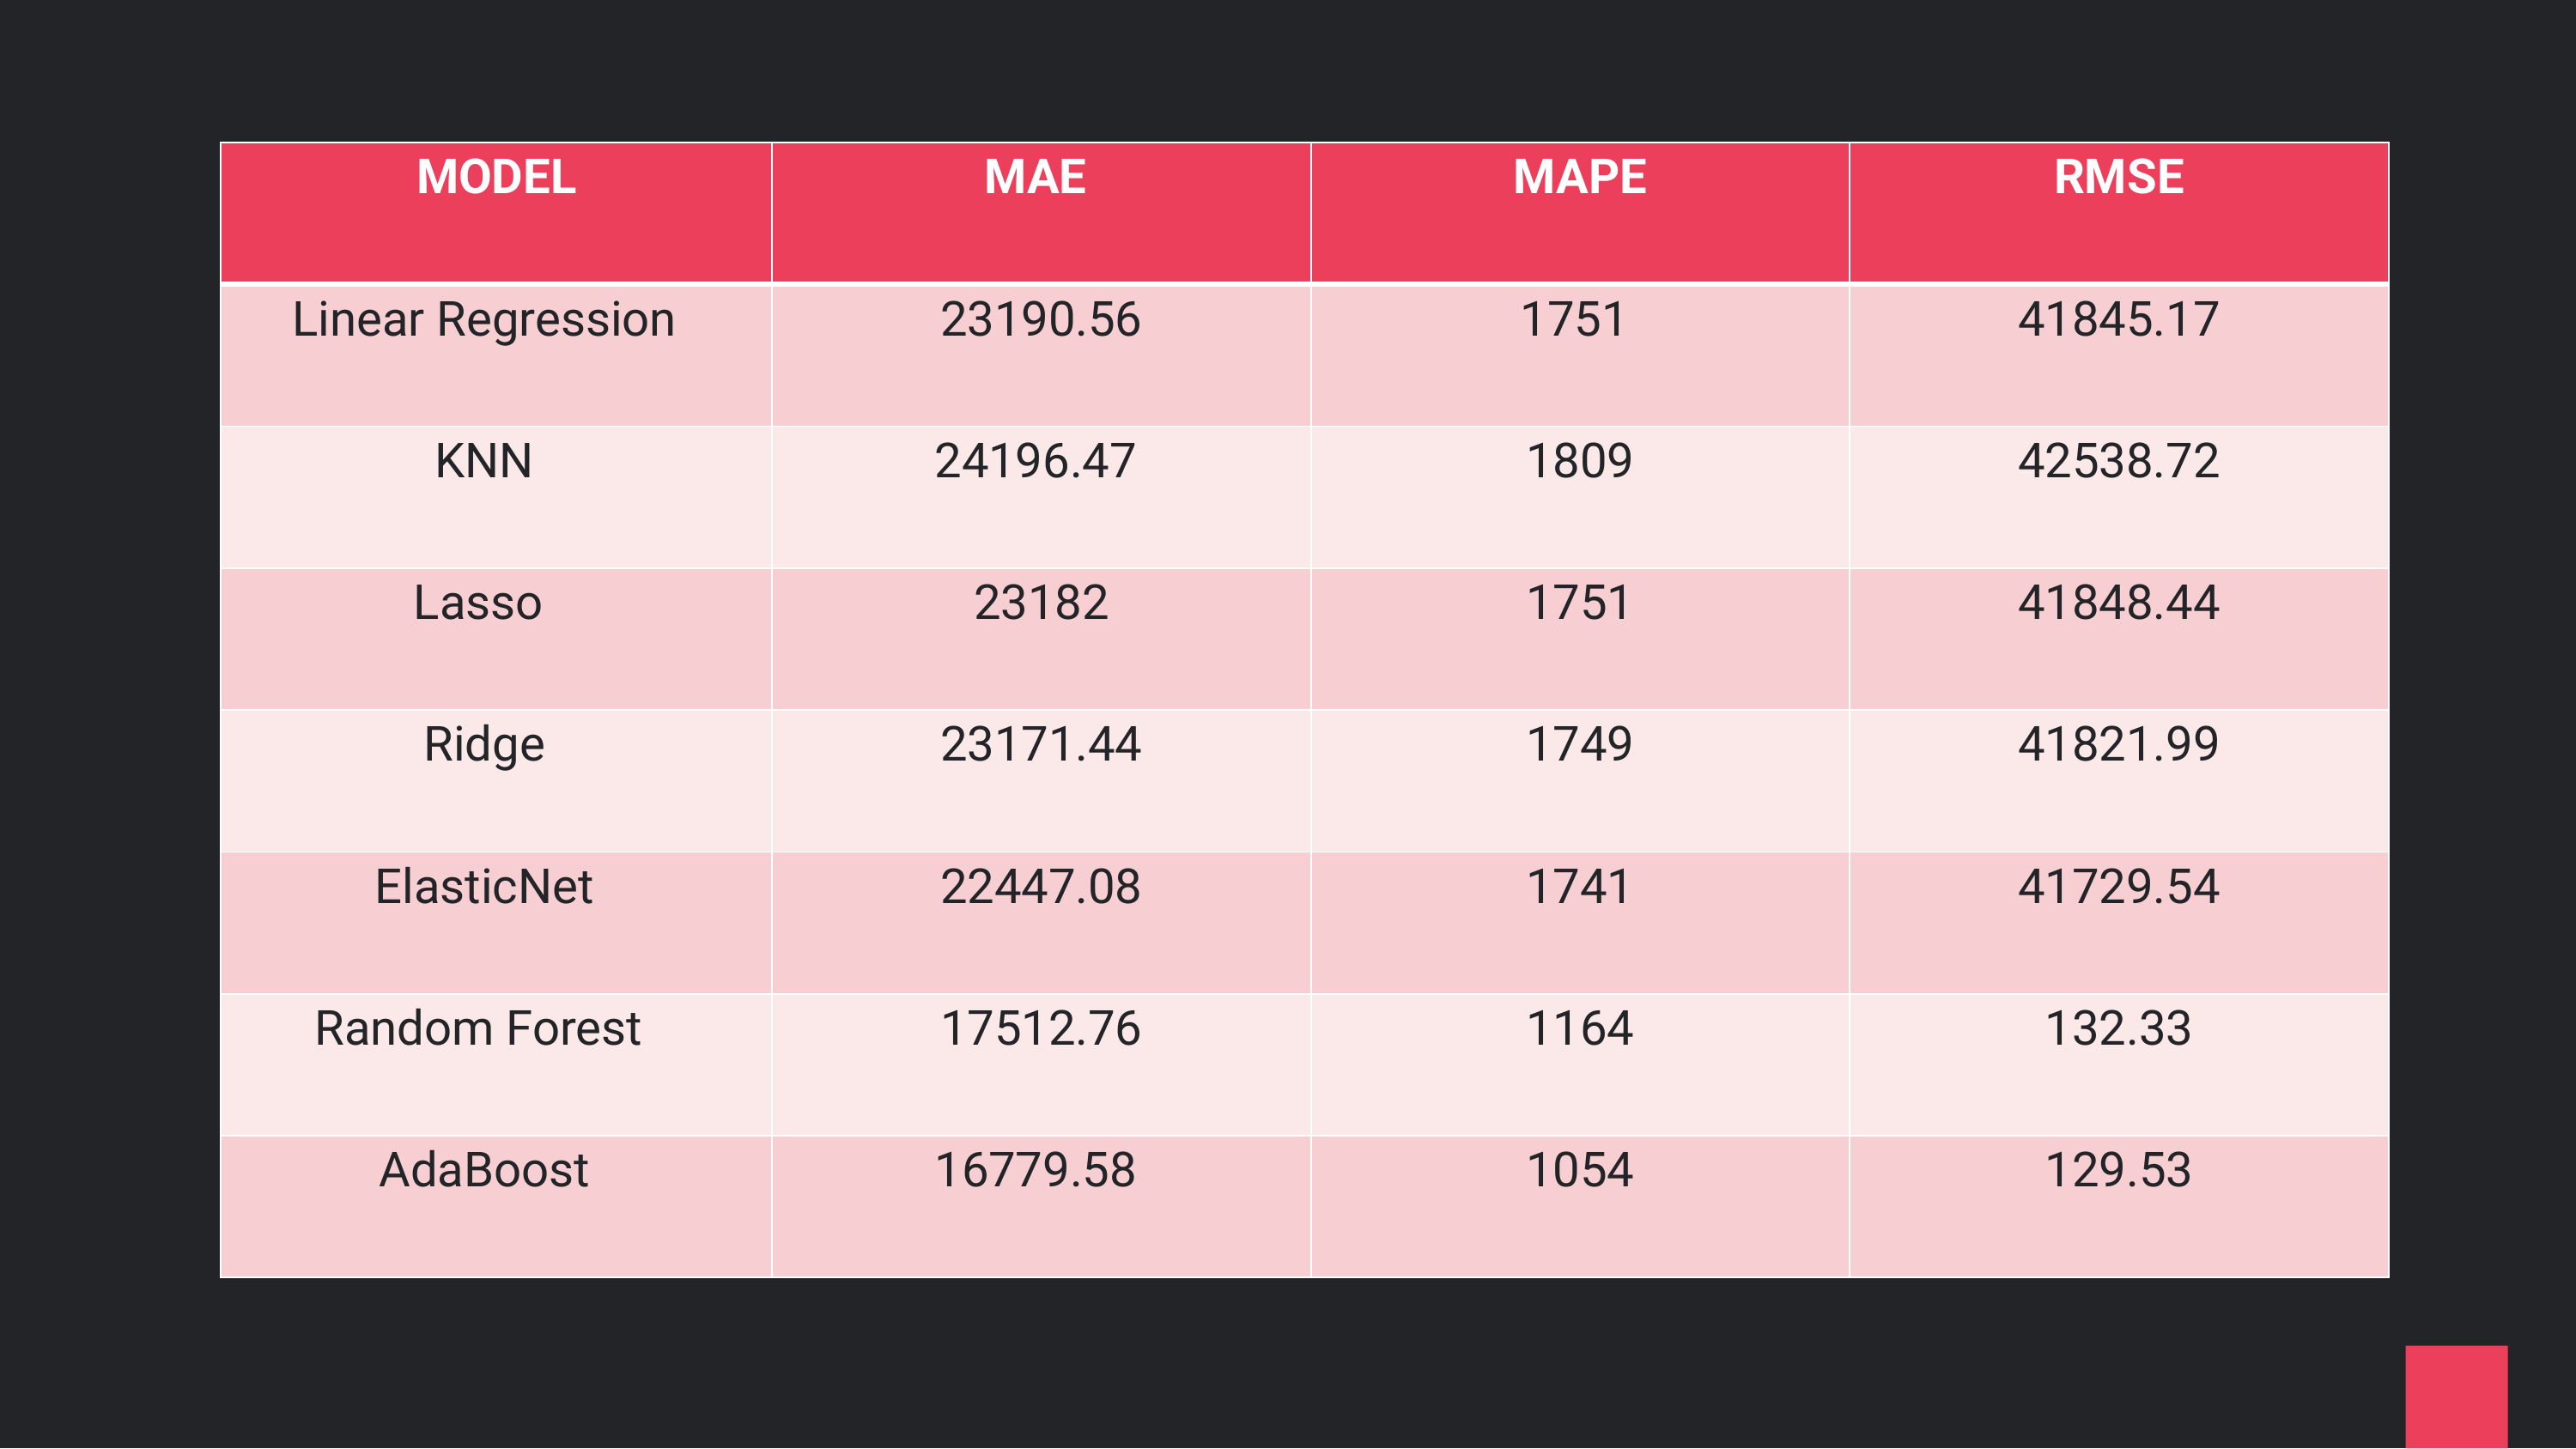

| MODEL | MAE | MAPE | RMSE |
| --- | --- | --- | --- |
| Linear Regression | 23190.56 | 1751 | 41845.17 |
| KNN | 24196.47 | 1809 | 42538.72 |
| Lasso | 23182 | 1751 | 41848.44 |
| Ridge | 23171.44 | 1749 | 41821.99 |
| ElasticNet | 22447.08 | 1741 | 41729.54 |
| Random Forest | 17512.76 | 1164 | 132.33 |
| AdaBoost | 16779.58 | 1054 | 129.53 |
39